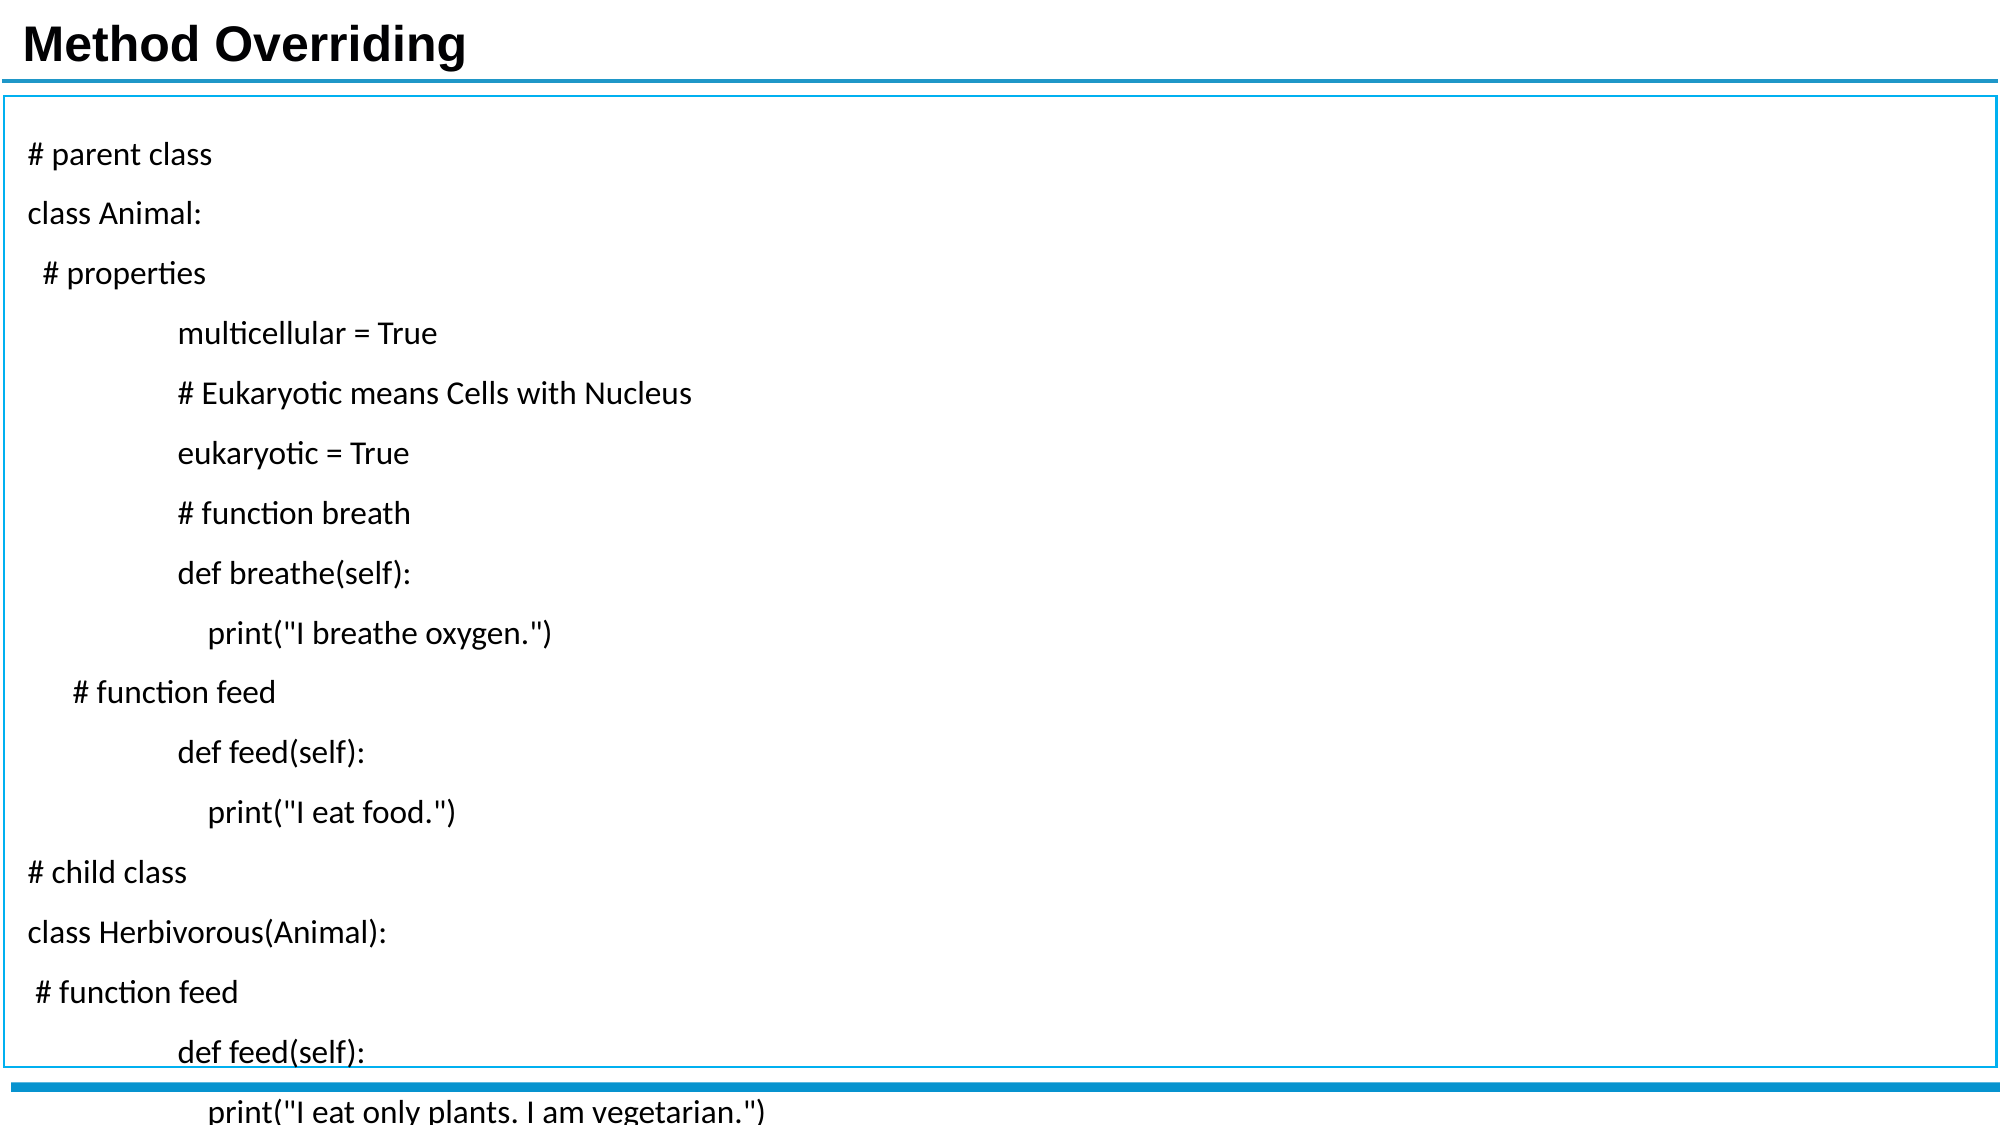

Method Overriding

# parent class
class Animal:
  # properties
	multicellular = True
	# Eukaryotic means Cells with Nucleus
	eukaryotic = True
	# function breath
	def breathe(self):
	    print("I breathe oxygen.")
      # function feed
	def feed(self):
	    print("I eat food.")
# child class
class Herbivorous(Animal):
 # function feed
	def feed(self):
	    print("I eat only plants. I am vegetarian.")

herbi = Herbivorous()
herbi.feed()
# calling some other function
herbi.breathe()